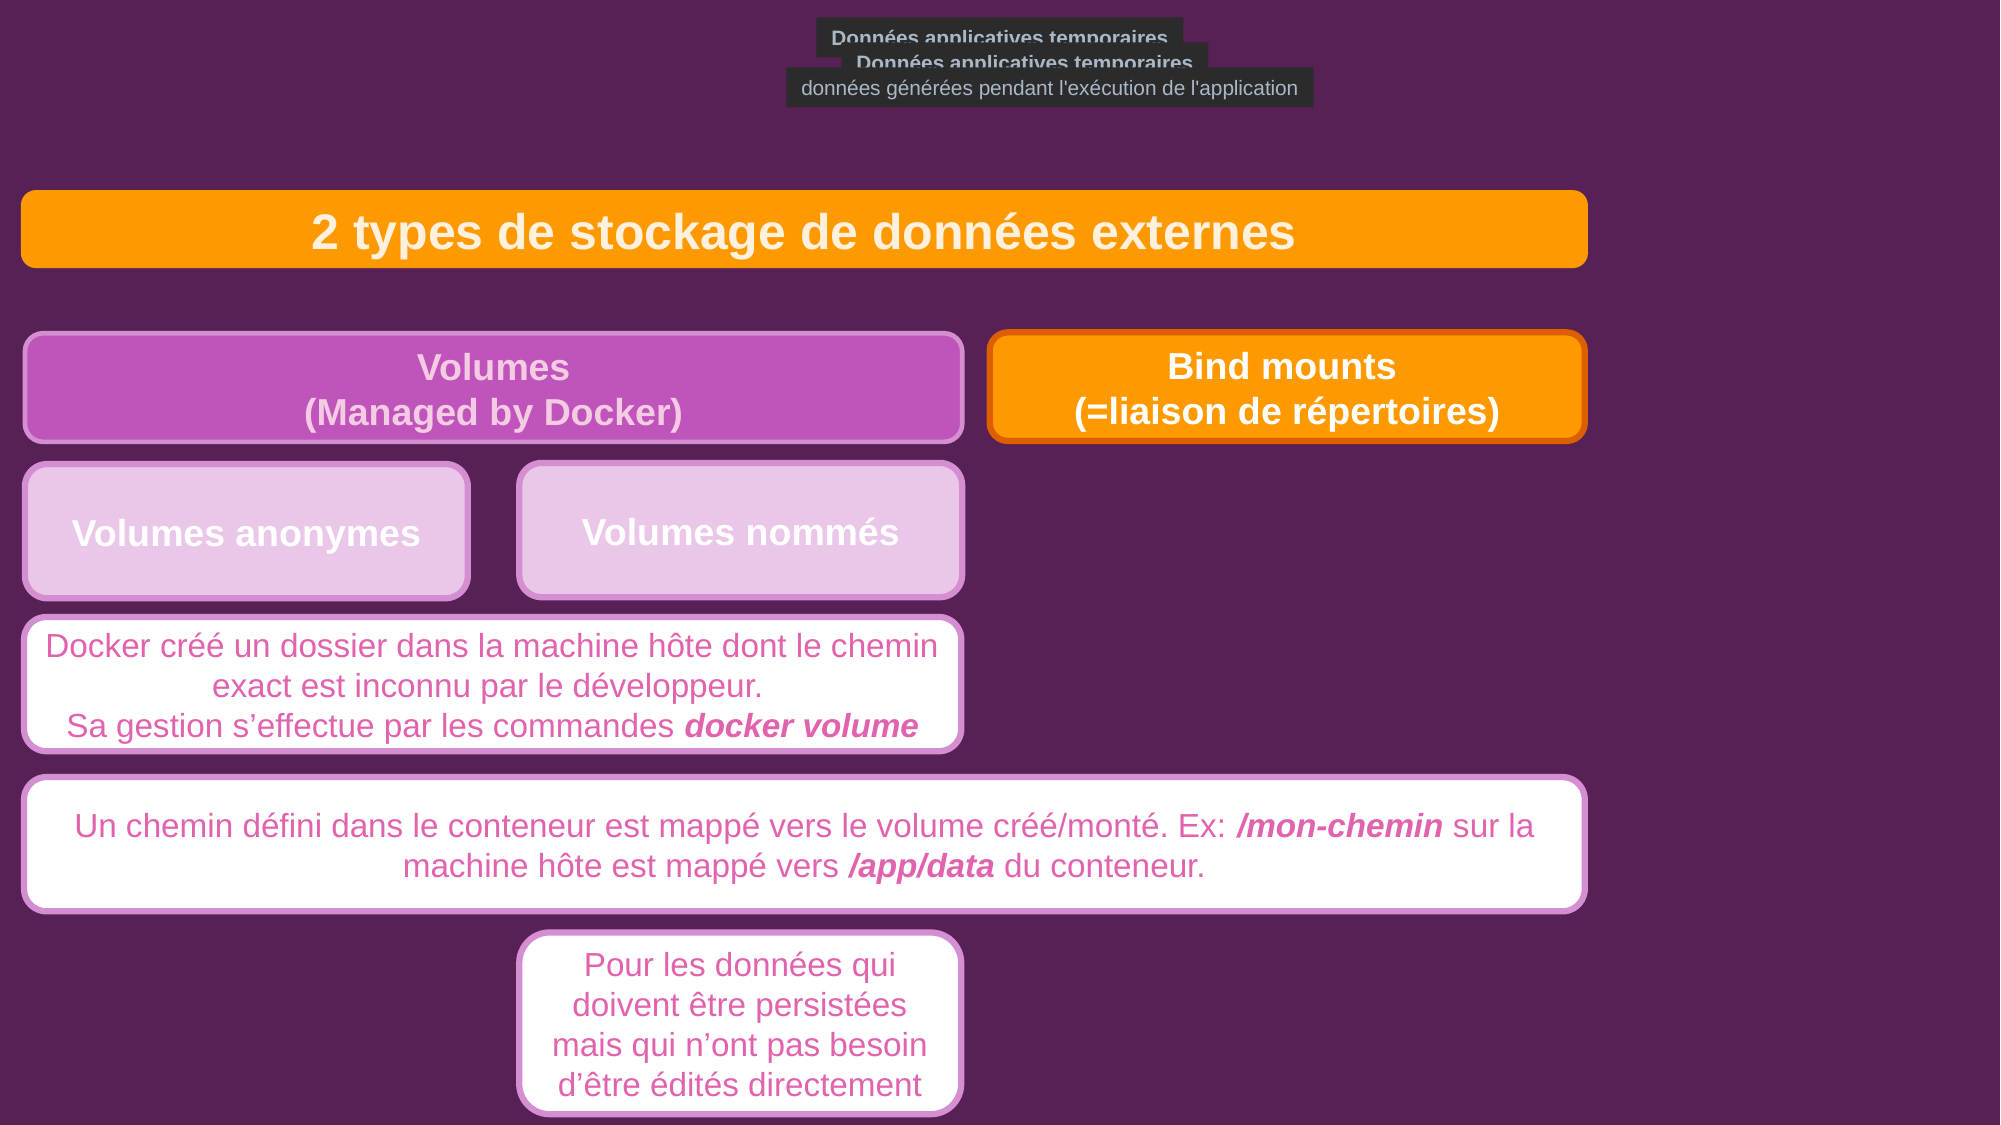

Données applicatives temporaires
Données applicatives temporaires
données générées pendant l'exécution de l'application
2 types de stockage de données externes
Bind mounts
(=liaison de répertoires)
Volumes
(Managed by Docker)
Volumes nommés
Volumes anonymes
Docker créé un dossier dans la machine hôte dont le chemin exact est inconnu par le développeur.
Sa gestion s’effectue par les commandes docker volume
Un chemin défini dans le conteneur est mappé vers le volume créé/monté. Ex: /mon-chemin sur la machine hôte est mappé vers /app/data du conteneur.
Pour les données qui doivent être persistées mais qui n’ont pas besoin d’être édités directement